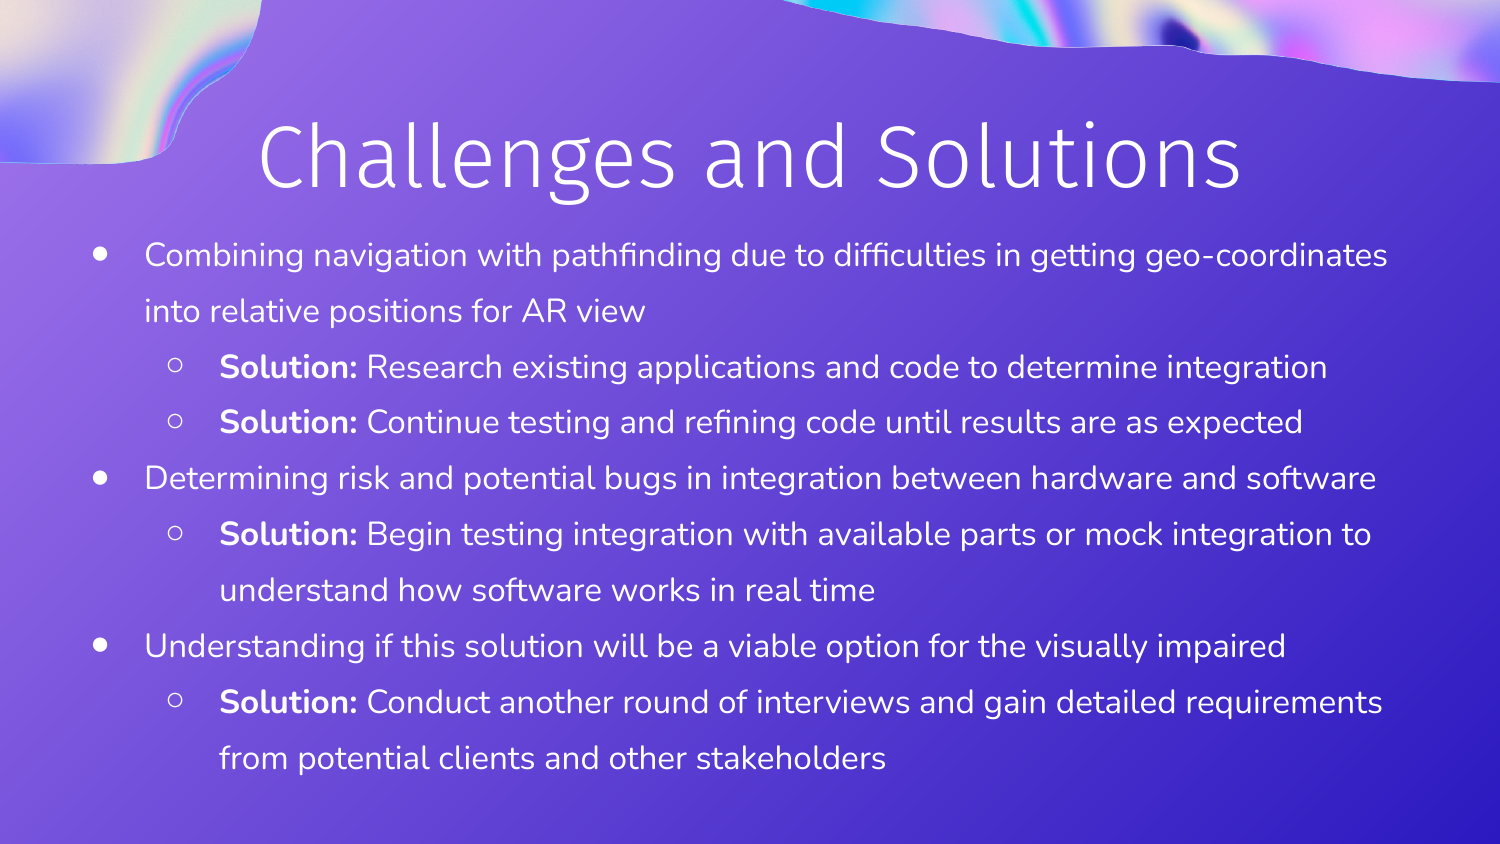

Challenges and Solutions
Combining navigation with pathfinding due to difficulties in getting geo-coordinates into relative positions for AR view
Solution: Research existing applications and code to determine integration
Solution: Continue testing and refining code until results are as expected
Determining risk and potential bugs in integration between hardware and software
Solution: Begin testing integration with available parts or mock integration to understand how software works in real time
Understanding if this solution will be a viable option for the visually impaired
Solution: Conduct another round of interviews and gain detailed requirements from potential clients and other stakeholders